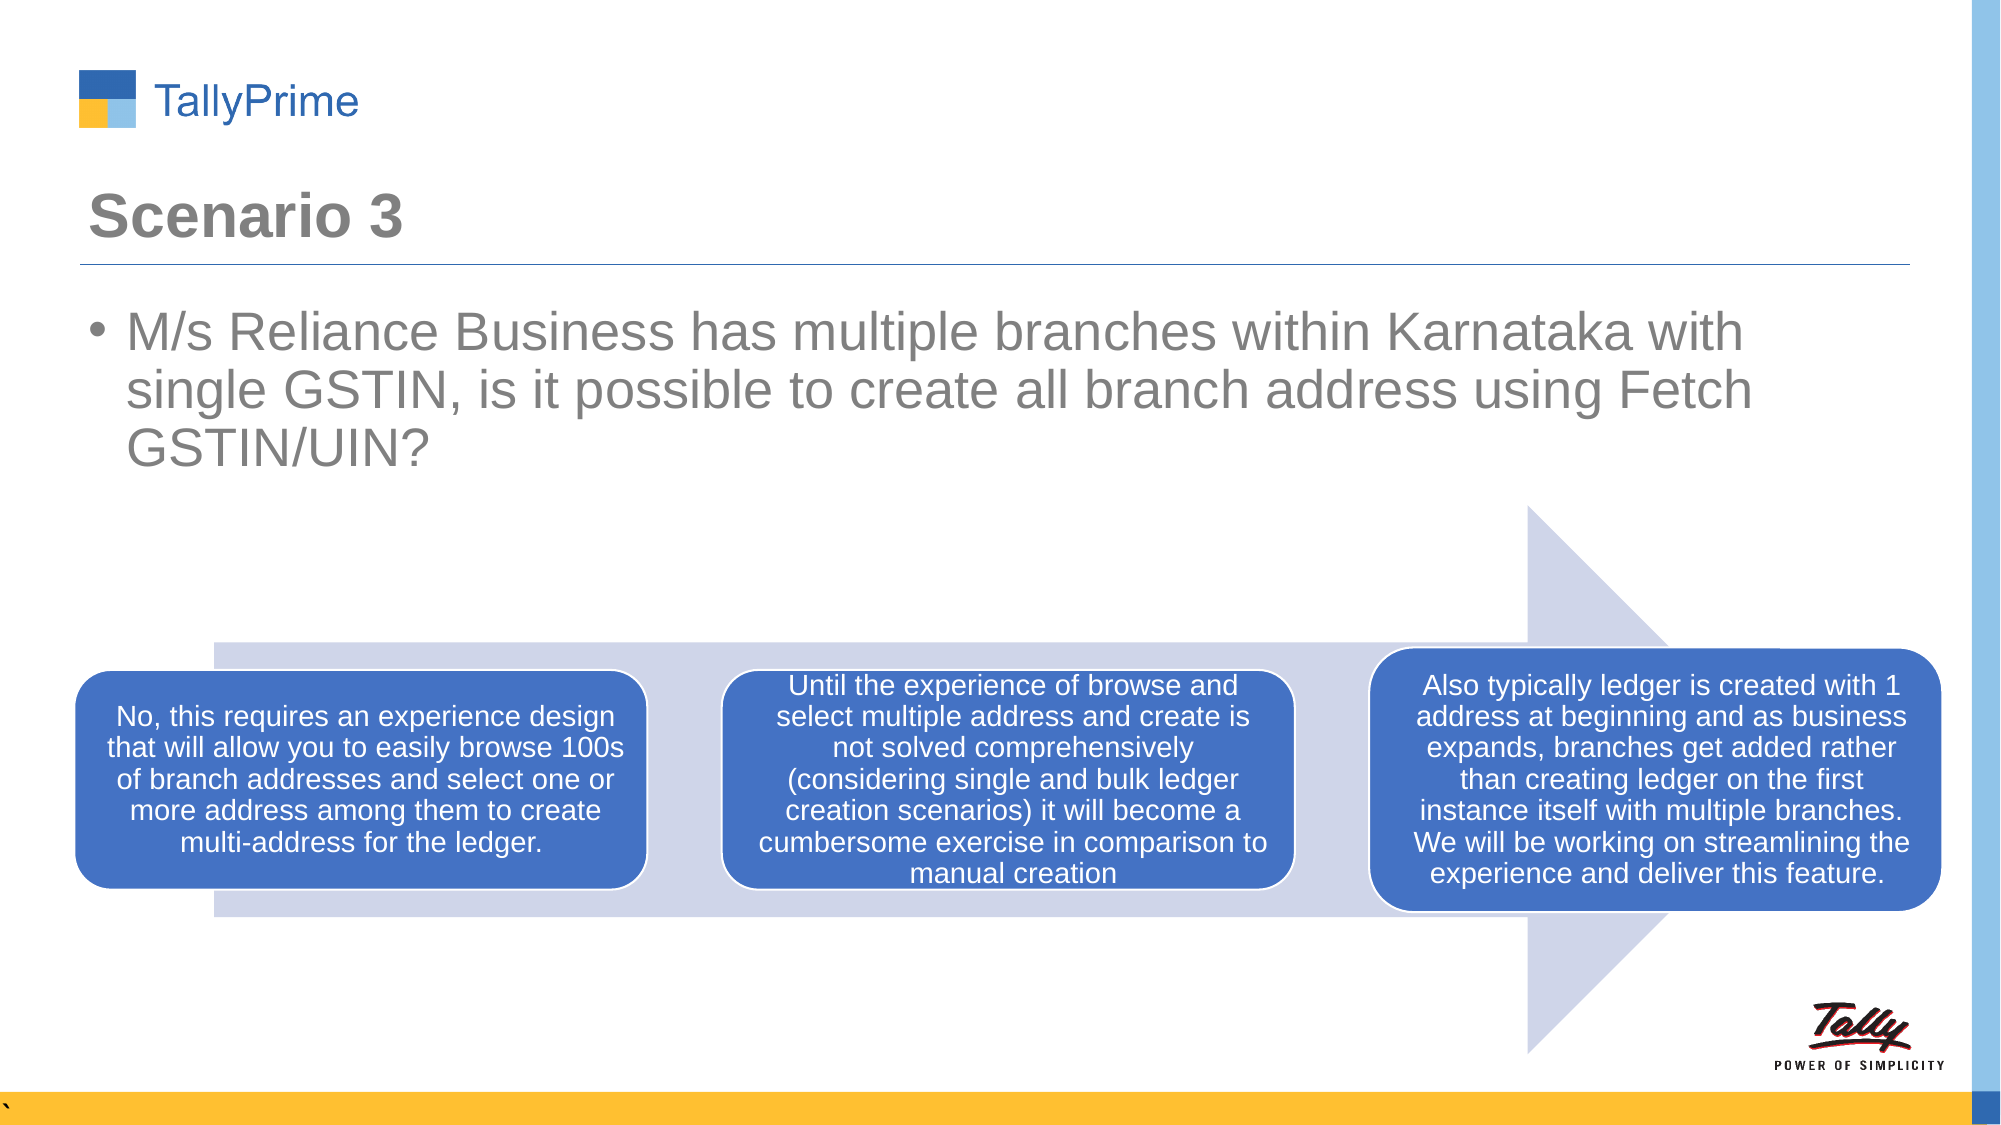

# Scenario 3
M/s Reliance Business has multiple branches within Karnataka with single GSTIN, is it possible to create all branch address using Fetch GSTIN/UIN?

No, this requires an experience design that will allow you to easily browse 100s of branch addresses and select one or more address among them to create multi-address for the ledger.
Until the experience of browse and select multiple address and create is not solved comprehensively (considering single and bulk ledger creation scenarios) it will become a cumbersome exercise in comparison to manual creation
Also typically ledger is created with 1 address at beginning and as business expands, branches get added rather than creating ledger on the first instance itself with multiple branches. We will be working on streamlining the experience and deliver this feature.